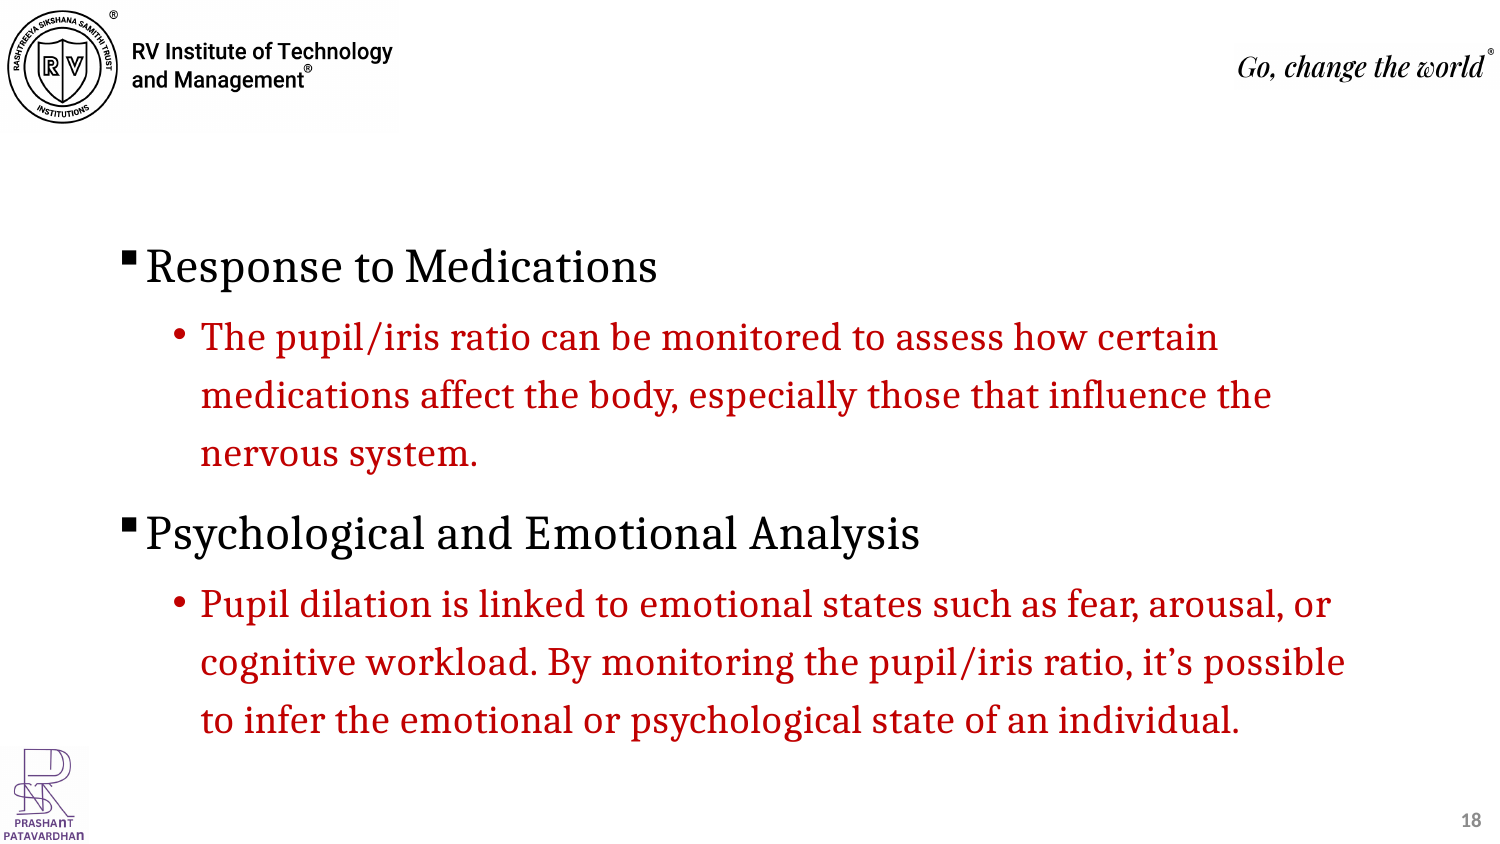

#
Response to Medications
The pupil/iris ratio can be monitored to assess how certain medications affect the body, especially those that influence the nervous system.
Psychological and Emotional Analysis
Pupil dilation is linked to emotional states such as fear, arousal, or cognitive workload. By monitoring the pupil/iris ratio, it’s possible to infer the emotional or psychological state of an individual.
18